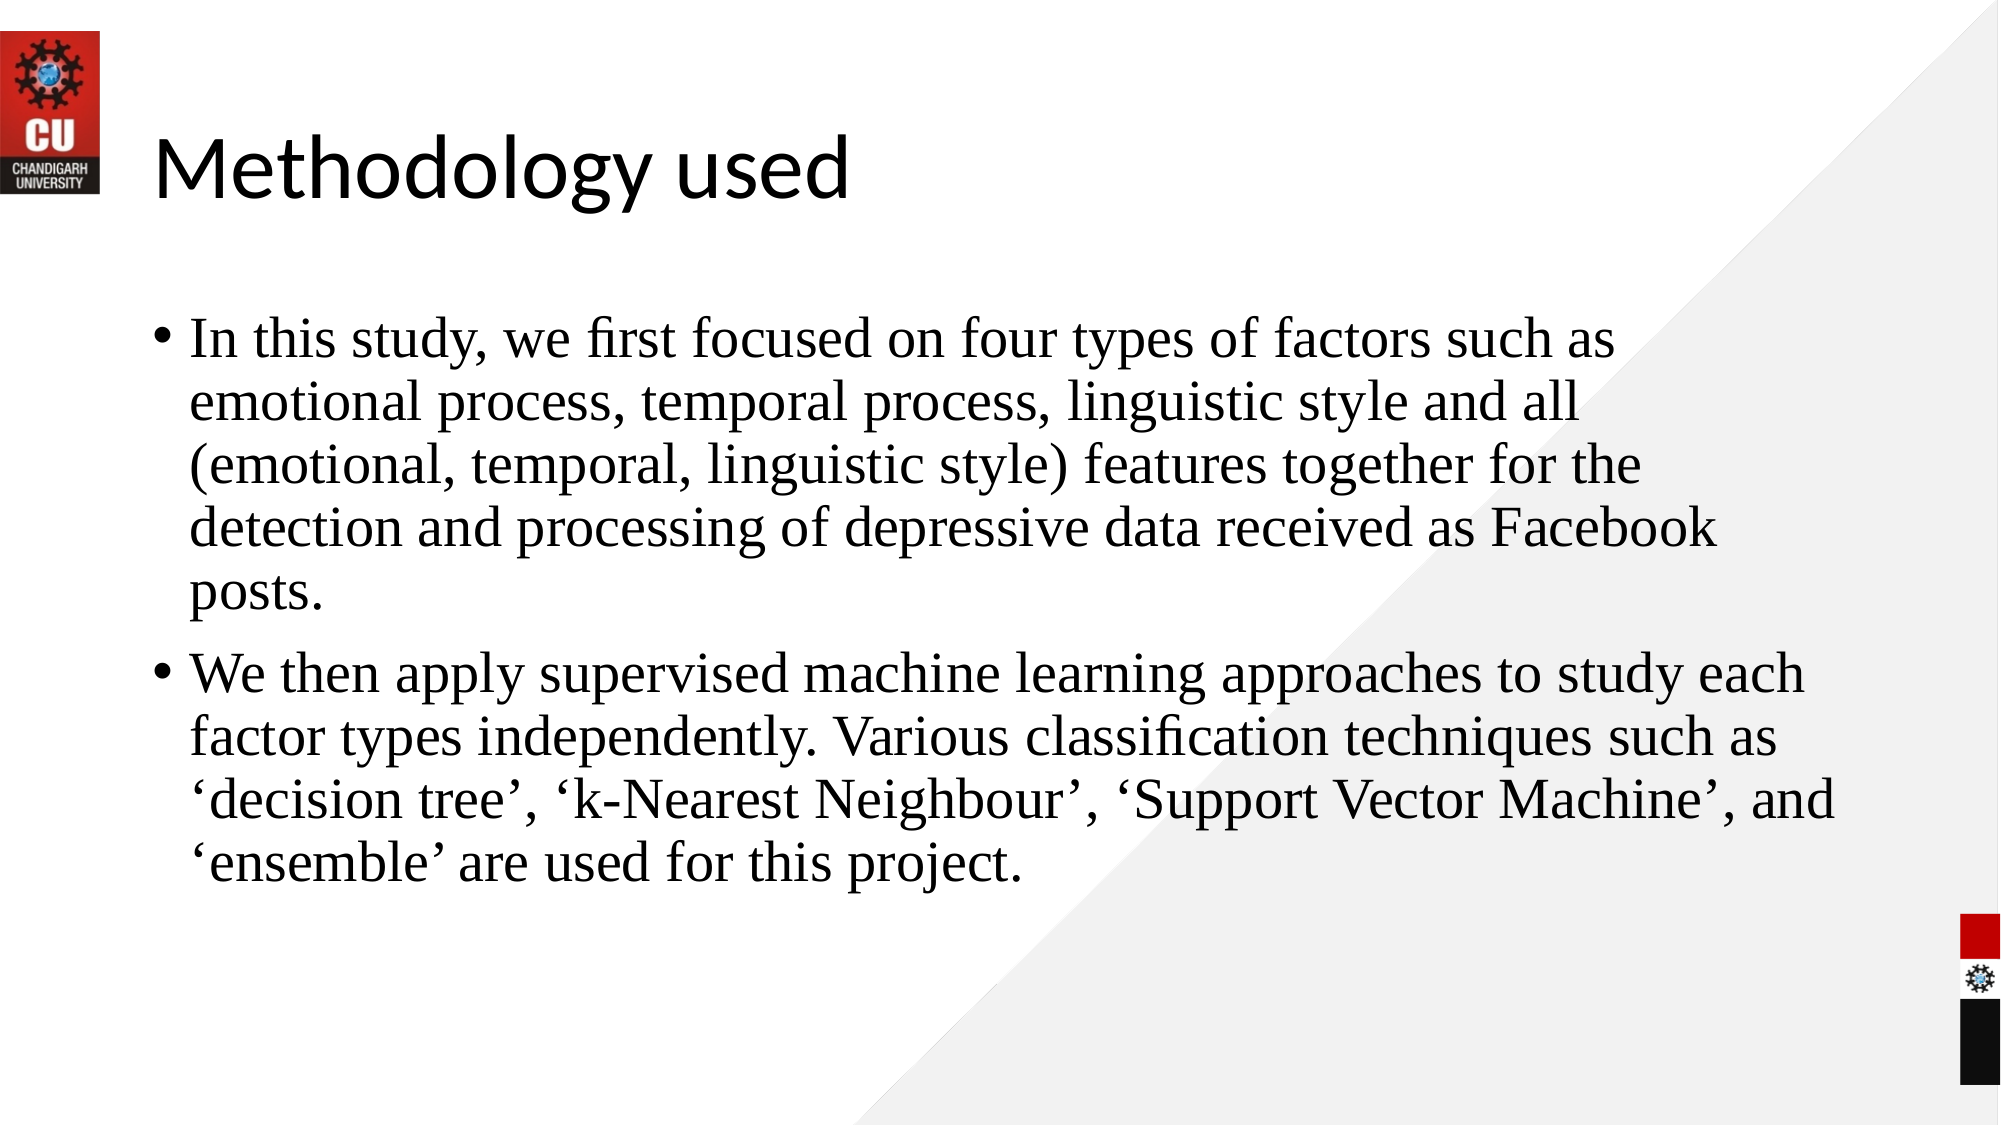

# Methodology used
In this study, we ﬁrst focused on four types of factors such as emotional process, temporal process, linguistic style and all (emotional, temporal, linguistic style) features together for the detection and processing of depressive data received as Facebook posts.
We then apply supervised machine learning approaches to study each factor types independently. Various classiﬁcation techniques such as ‘decision tree’, ‘k-Nearest Neighbour’, ‘Support Vector Machine’, and ‘ensemble’ are used for this project.
8